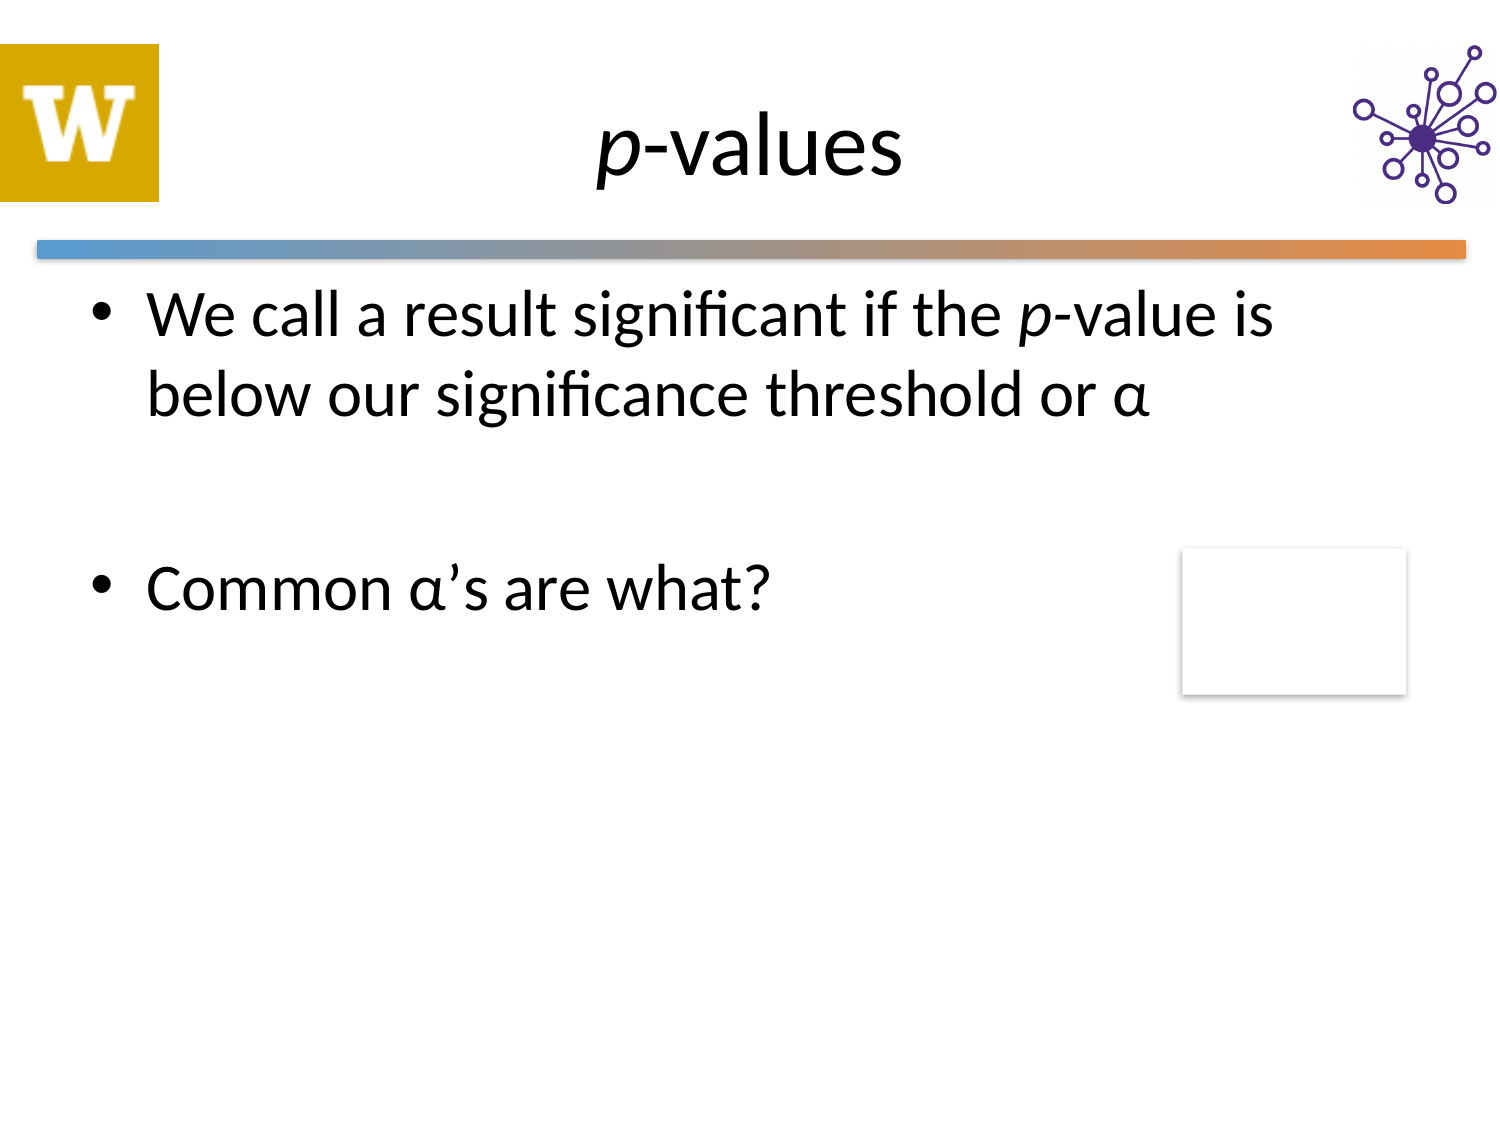

# p-values
We call a result significant if the p-value is below our significance threshold or α

Common α’s are what?